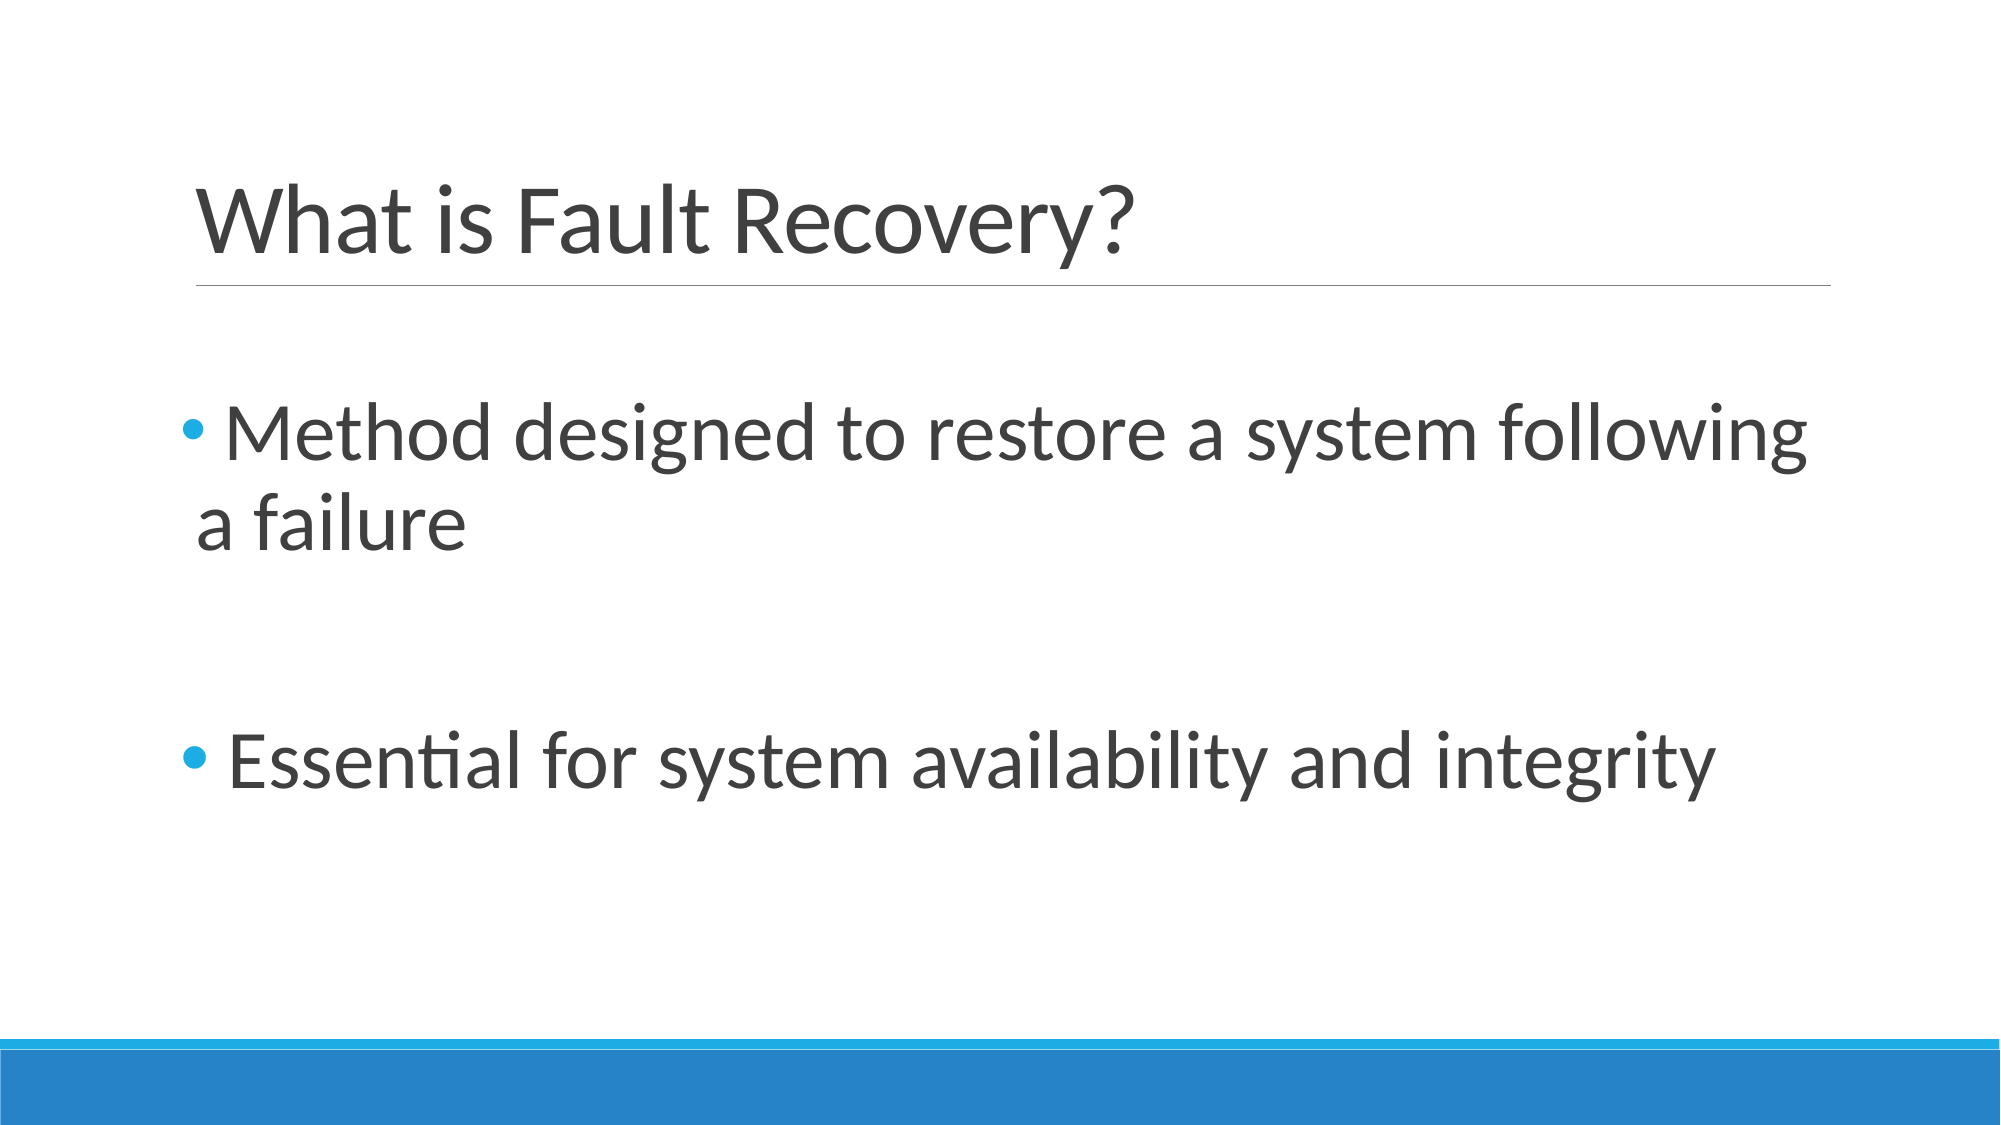

# What is Fault Recovery?
 Method designed to restore a system following a failure

 Essential for system availability and integrity